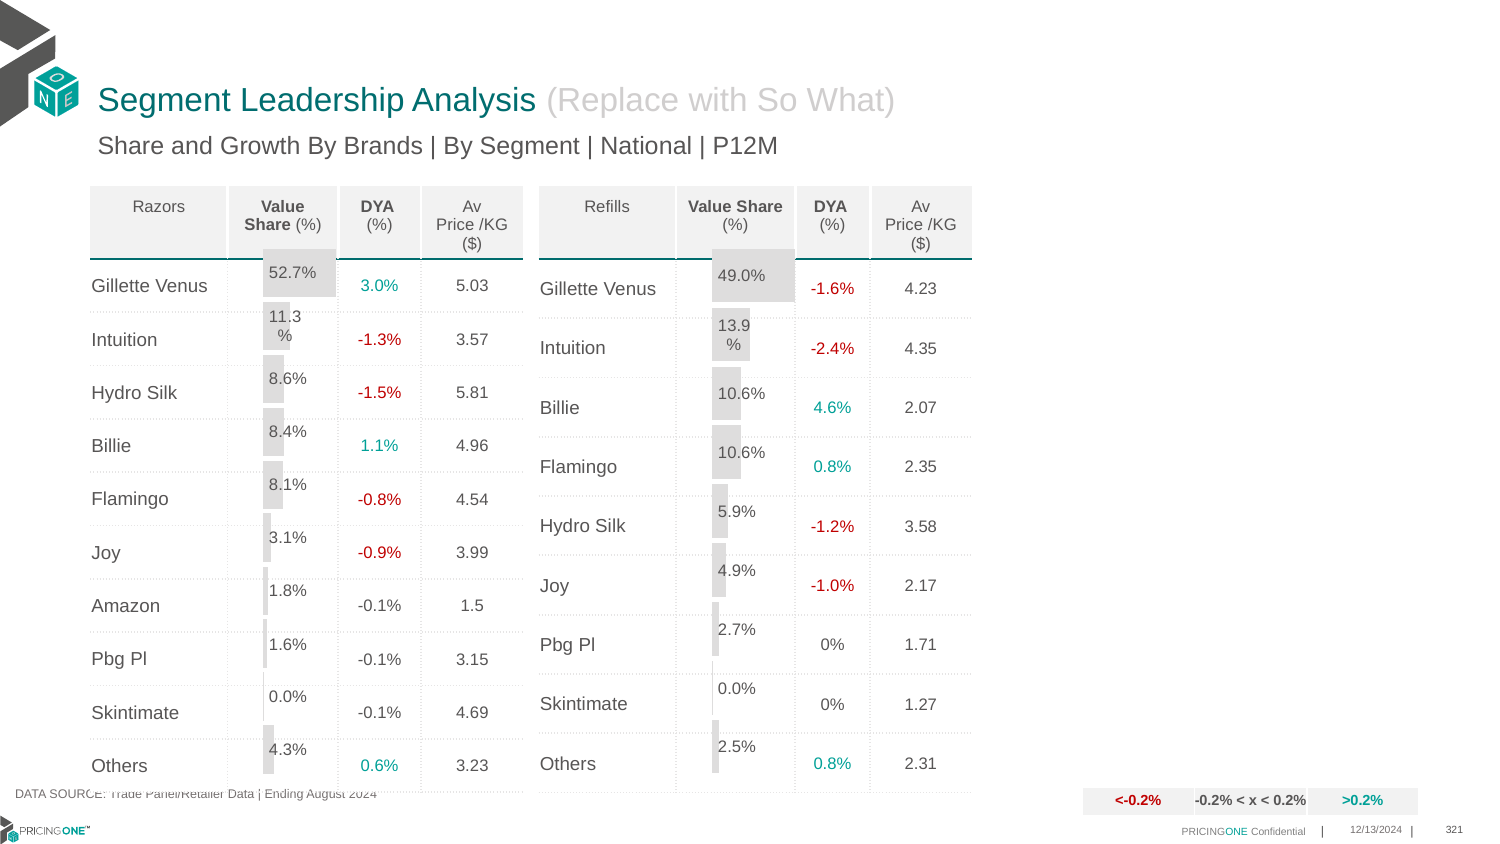

# Segment Leadership Analysis (Replace with So What)
Share and Growth By Brands | By Segment | National | P12M
| Razors | Value Share (%) | DYA (%) | Av Price /KG ($) |
| --- | --- | --- | --- |
| Gillette Venus |  | 3.0% | 5.03 |
| Intuition |  | -1.3% | 3.57 |
| Hydro Silk |  | -1.5% | 5.81 |
| Billie |  | 1.1% | 4.96 |
| Flamingo |  | -0.8% | 4.54 |
| Joy |  | -0.9% | 3.99 |
| Amazon |  | -0.1% | 1.5 |
| Pbg Pl |  | -0.1% | 3.15 |
| Skintimate |  | -0.1% | 4.69 |
| Others |  | 0.6% | 3.23 |
| Refills | Value Share (%) | DYA (%) | Av Price /KG ($) |
| --- | --- | --- | --- |
| Gillette Venus |  | -1.6% | 4.23 |
| Intuition |  | -2.4% | 4.35 |
| Billie |  | 4.6% | 2.07 |
| Flamingo |  | 0.8% | 2.35 |
| Hydro Silk |  | -1.2% | 3.58 |
| Joy |  | -1.0% | 2.17 |
| Pbg Pl |  | 0% | 1.71 |
| Skintimate |  | 0% | 1.27 |
| Others |  | 0.8% | 2.31 |

### Chart

| Category | National | Refills |
|---|---|
|  | 0.4902138892096186 |

### Chart

| Category | National | Razors |
|---|---|
|  | 0.5271563827334145 |
DATA SOURCE: Trade Panel/Retailer Data | Ending August 2024
| <-0.2% | -0.2% < x < 0.2% | >0.2% |
| --- | --- | --- |

12/13/2024
321